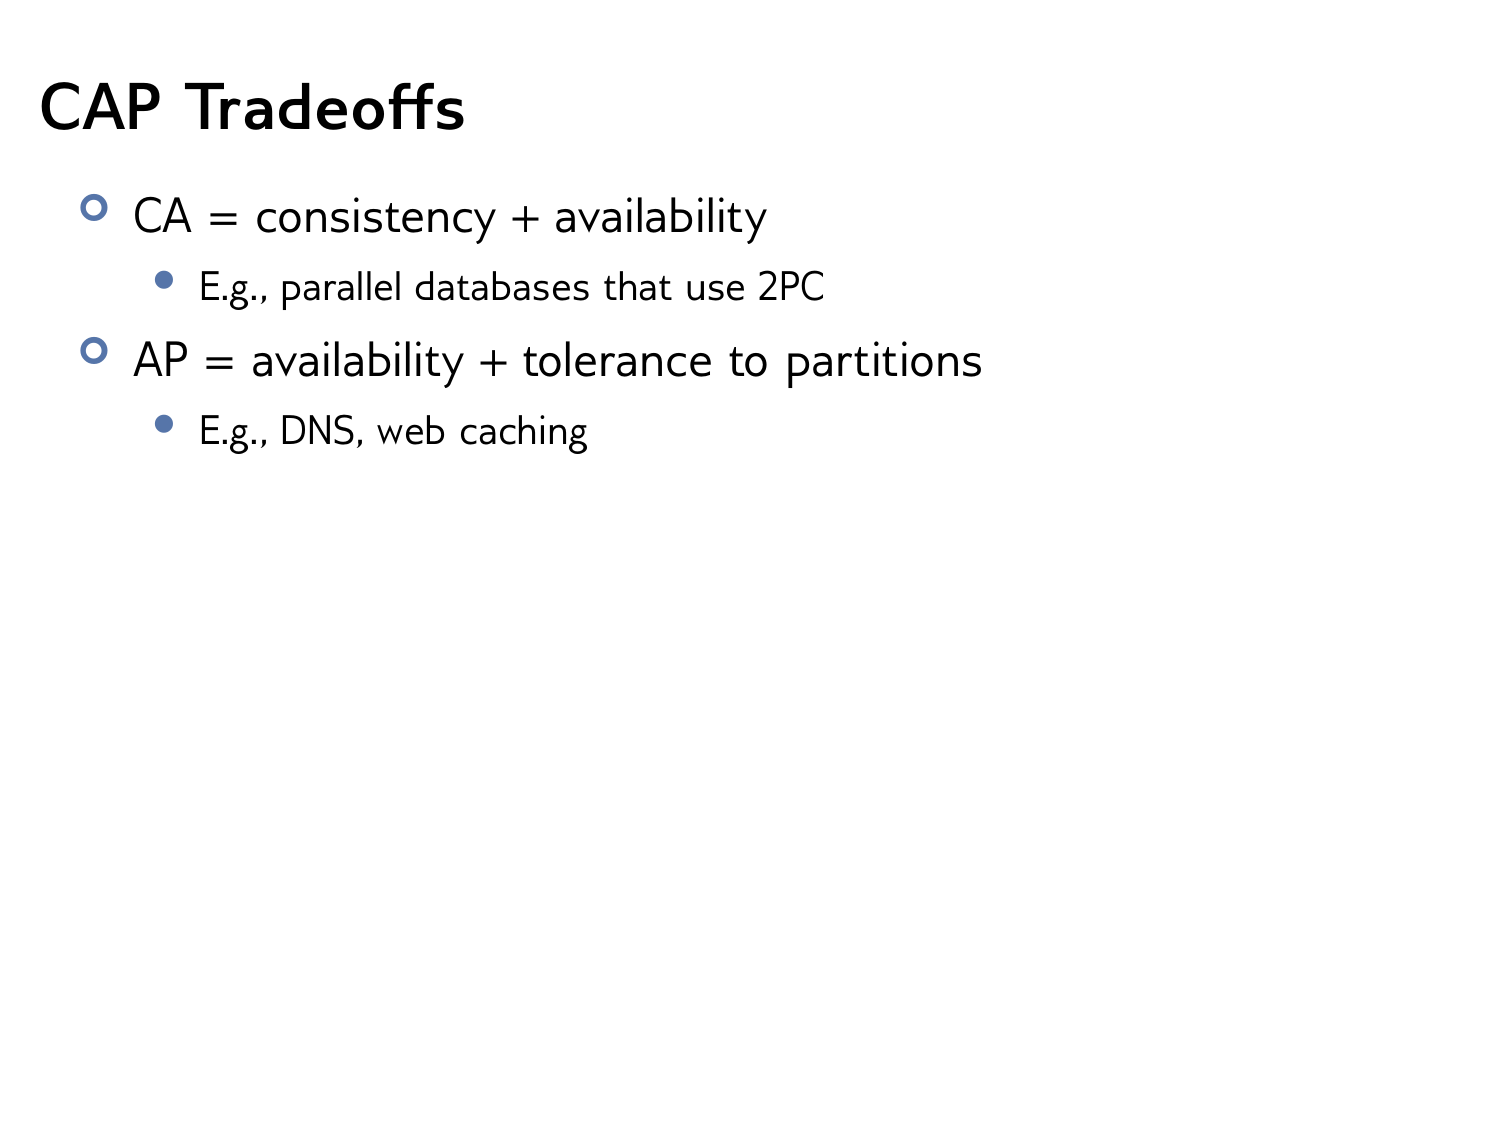

# CAP Tradeoffs
CA = consistency + availability
E.g., parallel databases that use 2PC
AP = availability + tolerance to partitions
E.g., DNS, web caching